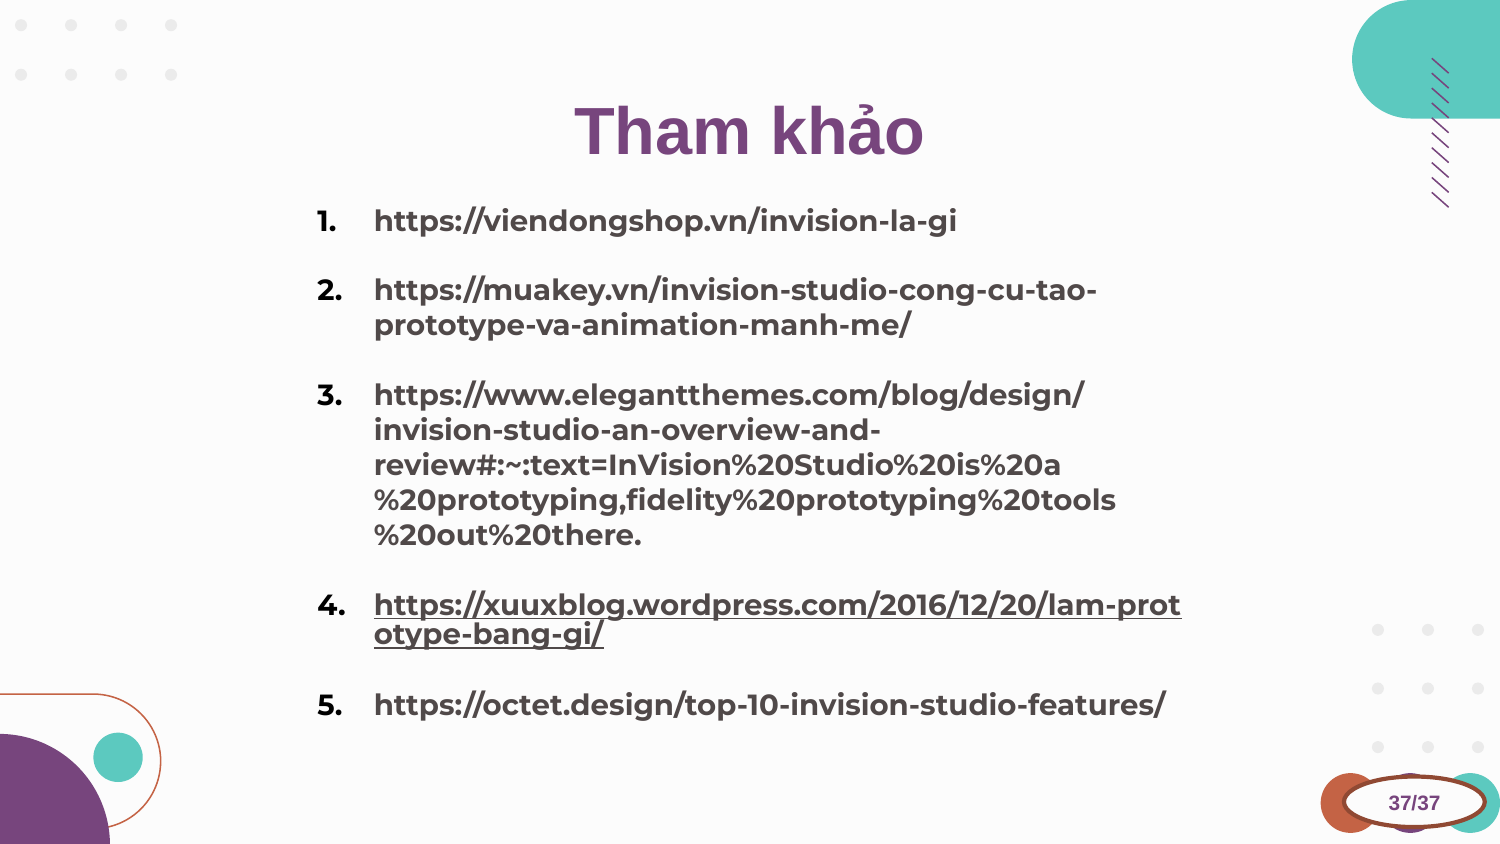

# Tham khảo
https://viendongshop.vn/invision-la-gi

https://muakey.vn/invision-studio-cong-cu-tao-prototype-va-animation-manh-me/

https://www.elegantthemes.com/blog/design/invision-studio-an-overview-and-review#:~:text=InVision%20Studio%20is%20a%20prototyping,fidelity%20prototyping%20tools%20out%20there.

https://xuuxblog.wordpress.com/2016/12/20/lam-prototype-bang-gi/

https://octet.design/top-10-invision-studio-features/
37/37